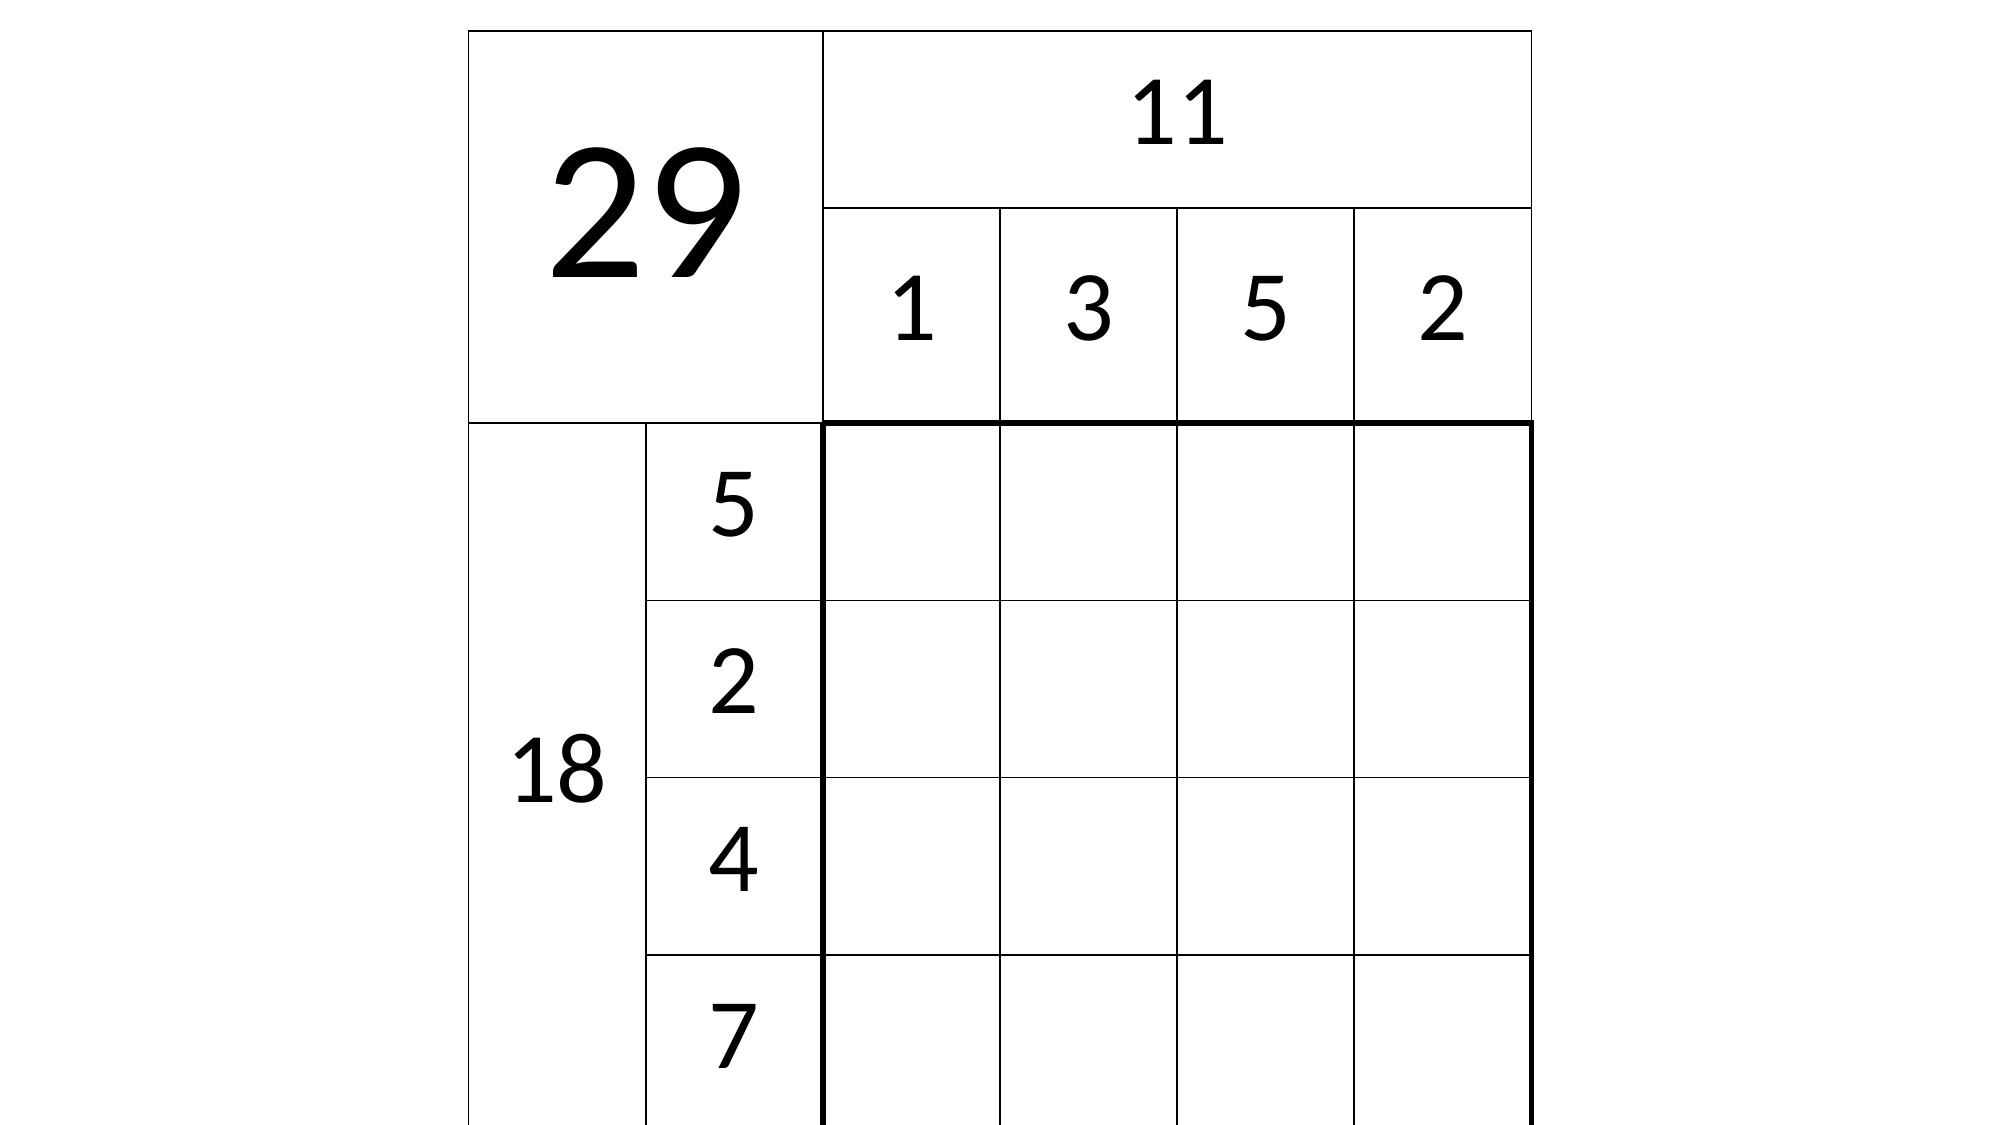

| 29 |  | 11 |  |  |  |
| --- | --- | --- | --- | --- | --- |
|  |  | 1 | 3 | 5 | 2 |
| 18 | 5 |  |  |  |  |
|  | 2 |  |  |  |  |
|  | 4 |  |  |  |  |
|  | 7 |  |  |  |  |